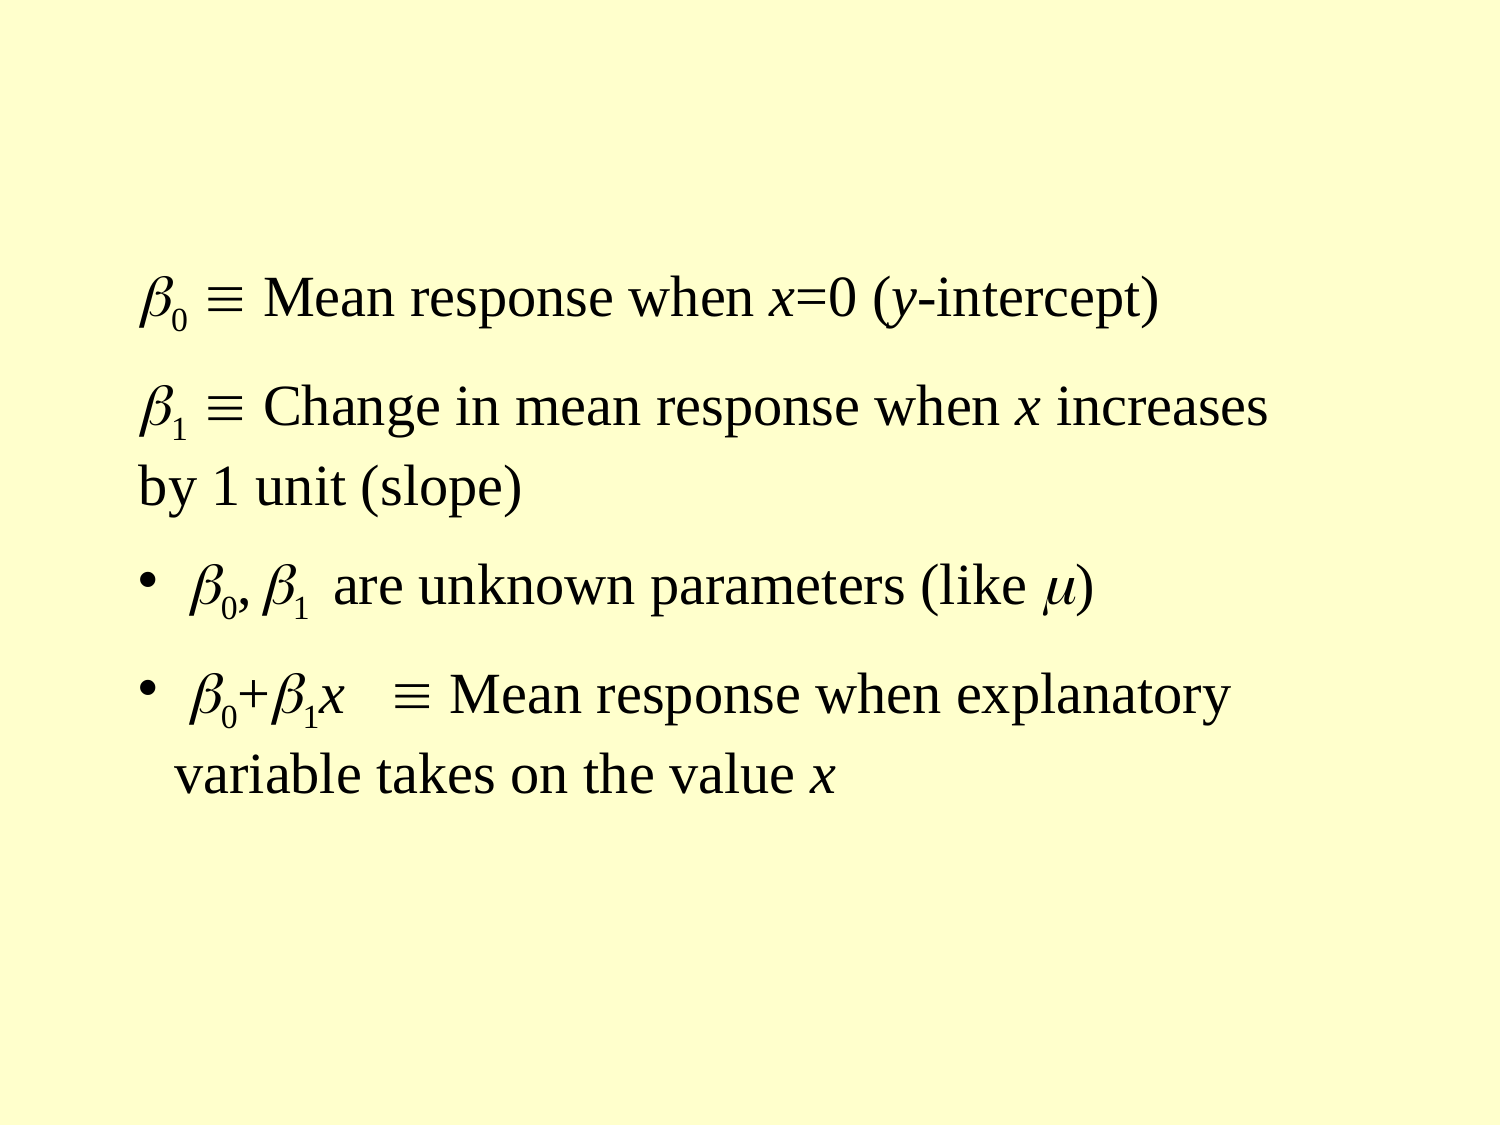

β0 ≡ Mean response when x=0 (y-intercept)
β1 ≡ Change in mean response when x increases by 1 unit (slope)
 β0, β1  are unknown parameters (like μ)
 β0+β1x  ≡ Mean response when explanatory variable takes on the value x